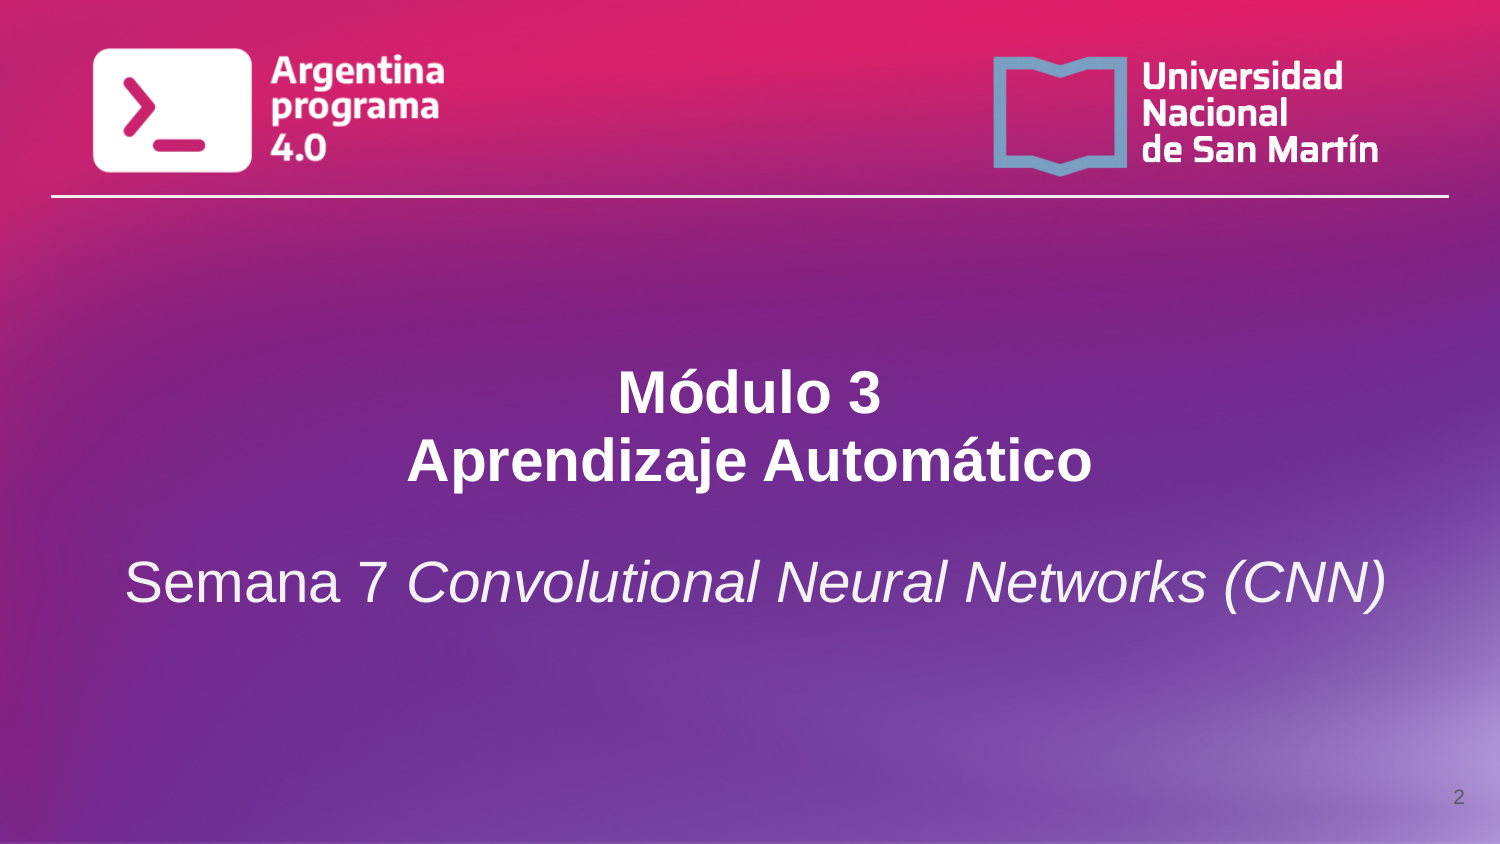

# Módulo 3 Aprendizaje Automático
Semana 7 Convolutional Neural Networks (CNN)

2